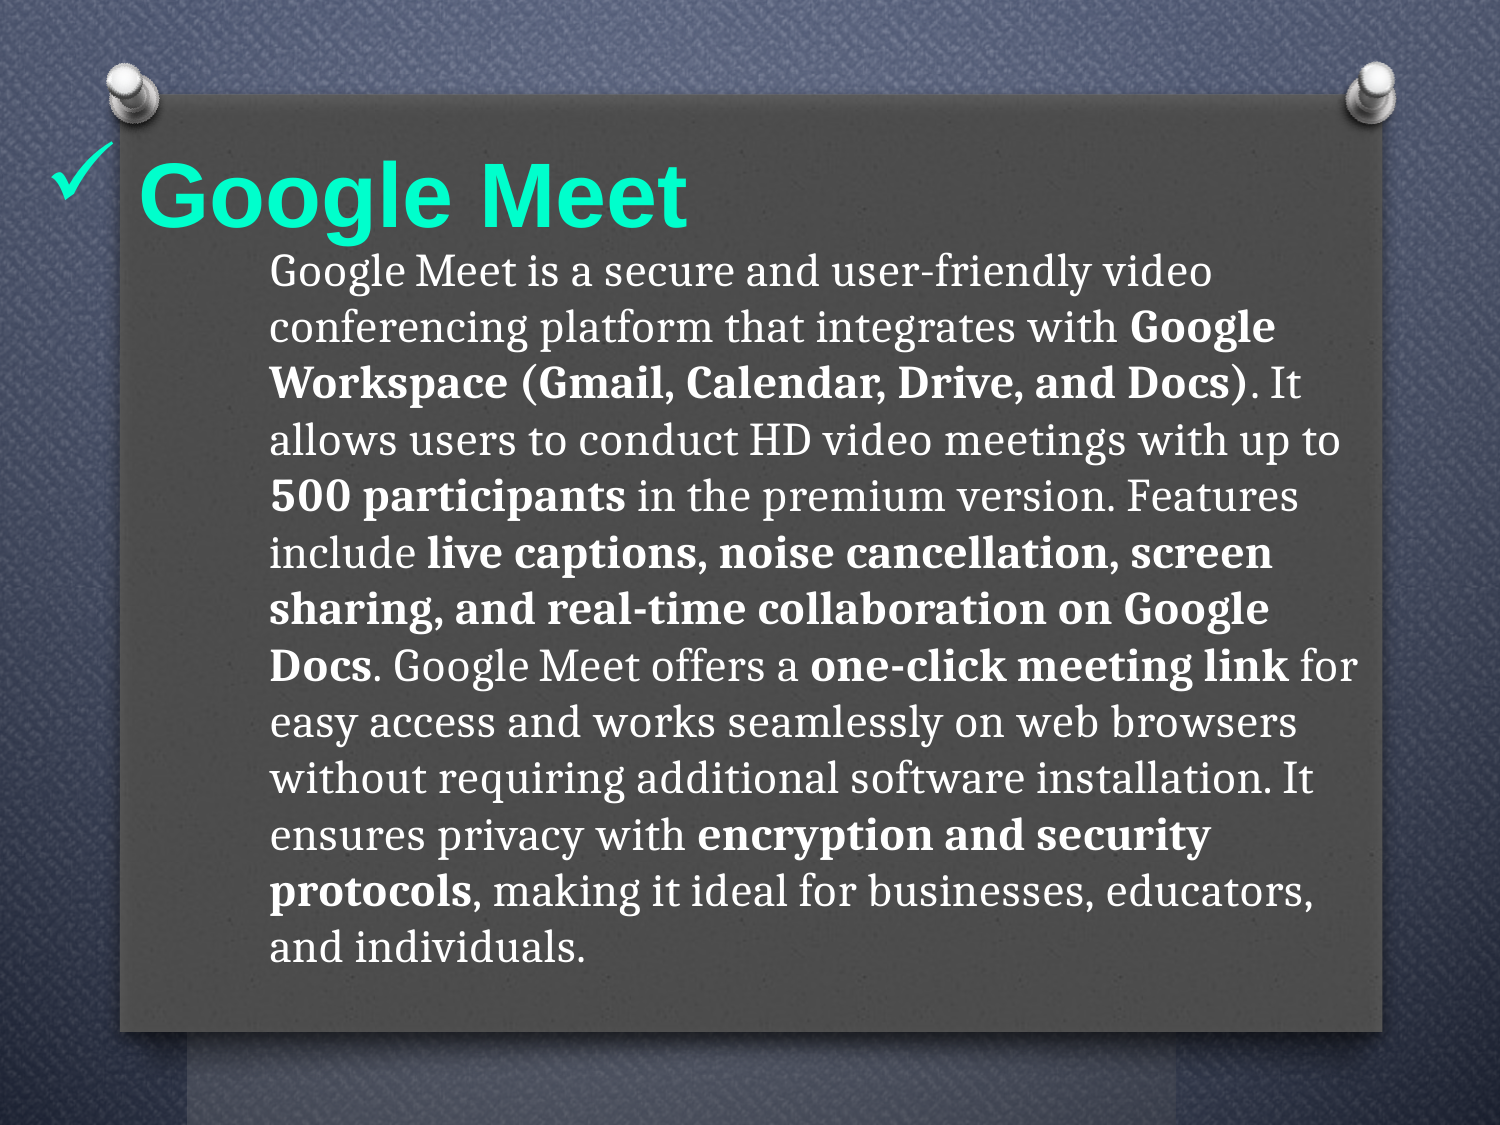

# Google Meet
Google Meet is a secure and user-friendly video conferencing platform that integrates with Google Workspace (Gmail, Calendar, Drive, and Docs). It allows users to conduct HD video meetings with up to 500 participants in the premium version. Features include live captions, noise cancellation, screen sharing, and real-time collaboration on Google Docs. Google Meet offers a one-click meeting link for easy access and works seamlessly on web browsers without requiring additional software installation. It ensures privacy with encryption and security protocols, making it ideal for businesses, educators, and individuals.